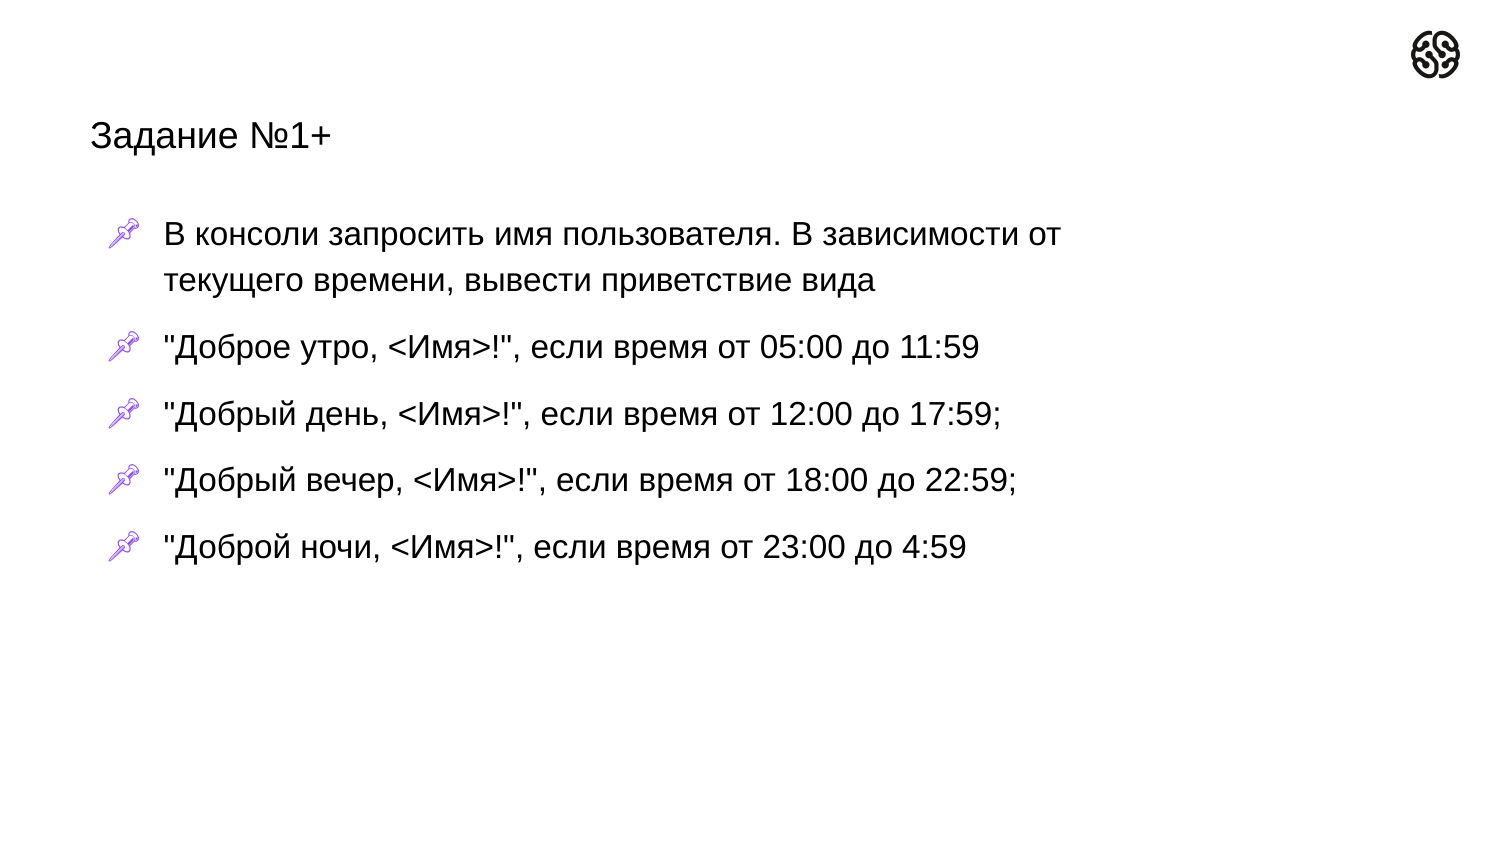

# Задание №1+
В консоли запросить имя пользователя. В зависимости от текущего времени, вывести приветствие вида
"Доброе утро, <Имя>!", если время от 05:00 до 11:59
"Добрый день, <Имя>!", если время от 12:00 до 17:59;
"Добрый вечер, <Имя>!", если время от 18:00 до 22:59;
"Доброй ночи, <Имя>!", если время от 23:00 до 4:59